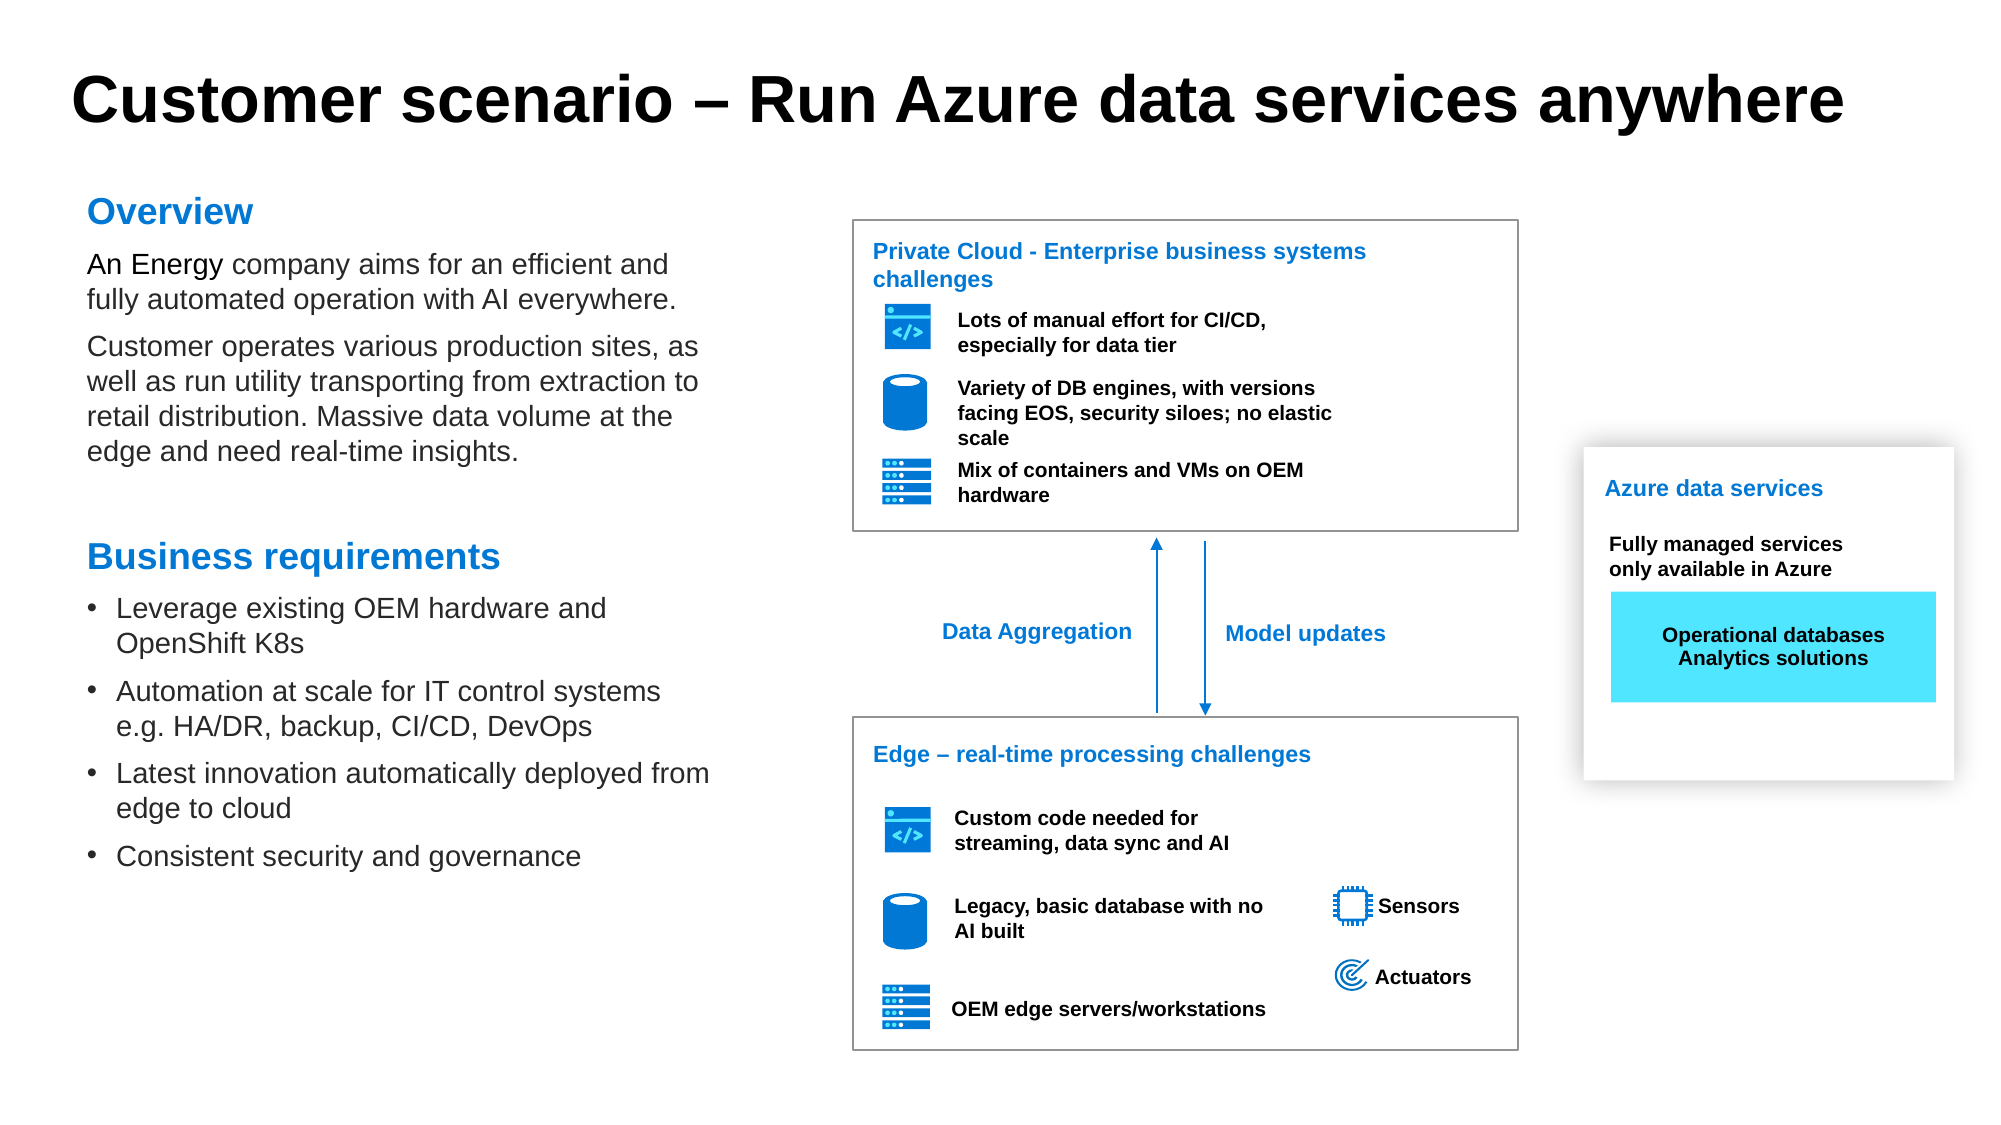

Customer scenario – Run Azure data services anywhere
Overview
An Energy company aims for an efficient and fully automated operation with AI everywhere.
Customer operates various production sites, as well as run utility transporting from extraction to retail distribution. Massive data volume at the edge and need real-time insights.

Business requirements
Leverage existing OEM hardware and OpenShift K8s
Automation at scale for IT control systems e.g. HA/DR, backup, CI/CD, DevOps
Latest innovation automatically deployed from edge to cloud
Consistent security and governance

Private Cloud - Enterprise business systems challenges
Lots of manual effort for CI/CD, especially for data tier

Variety of DB engines, with versions facing EOS, security siloes; no elastic scale

Mix of containers and VMs on OEM hardware

Azure data services
Fully managed services only available in Azure
Data Aggregation
Model updates
Operational databases
Analytics solutions

Edge – real-time processing challenges
Custom code needed for streaming, data sync and AI

Sensors
Legacy, basic database with no AI built

Actuators

OEM edge servers/workstations